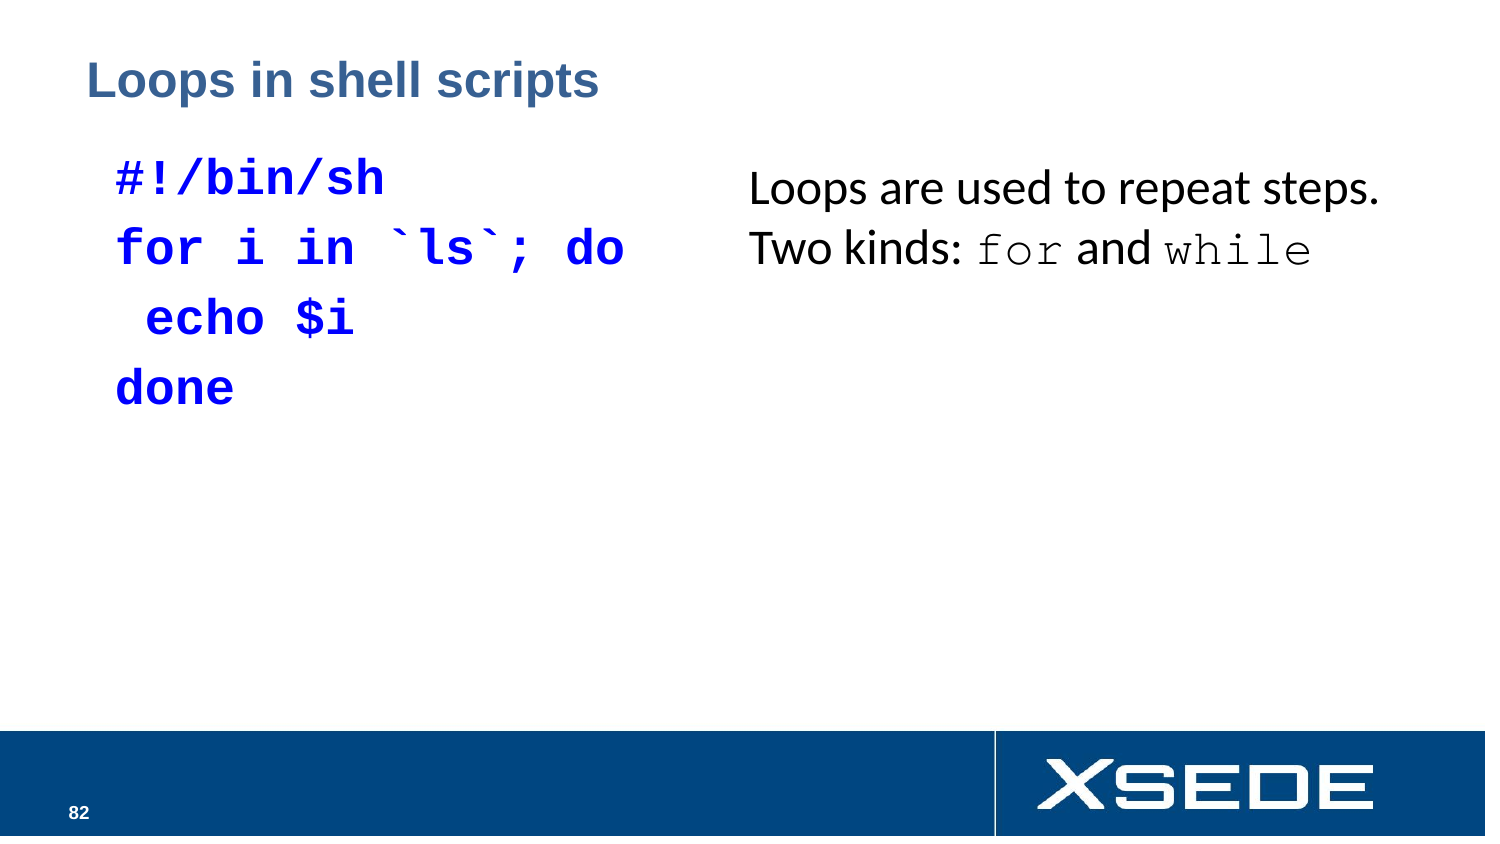

# Loops in shell scripts
#!/bin/sh
for i in `ls`; do
 echo $i
done

Loops are used to repeat steps. Two kinds: for and while
82